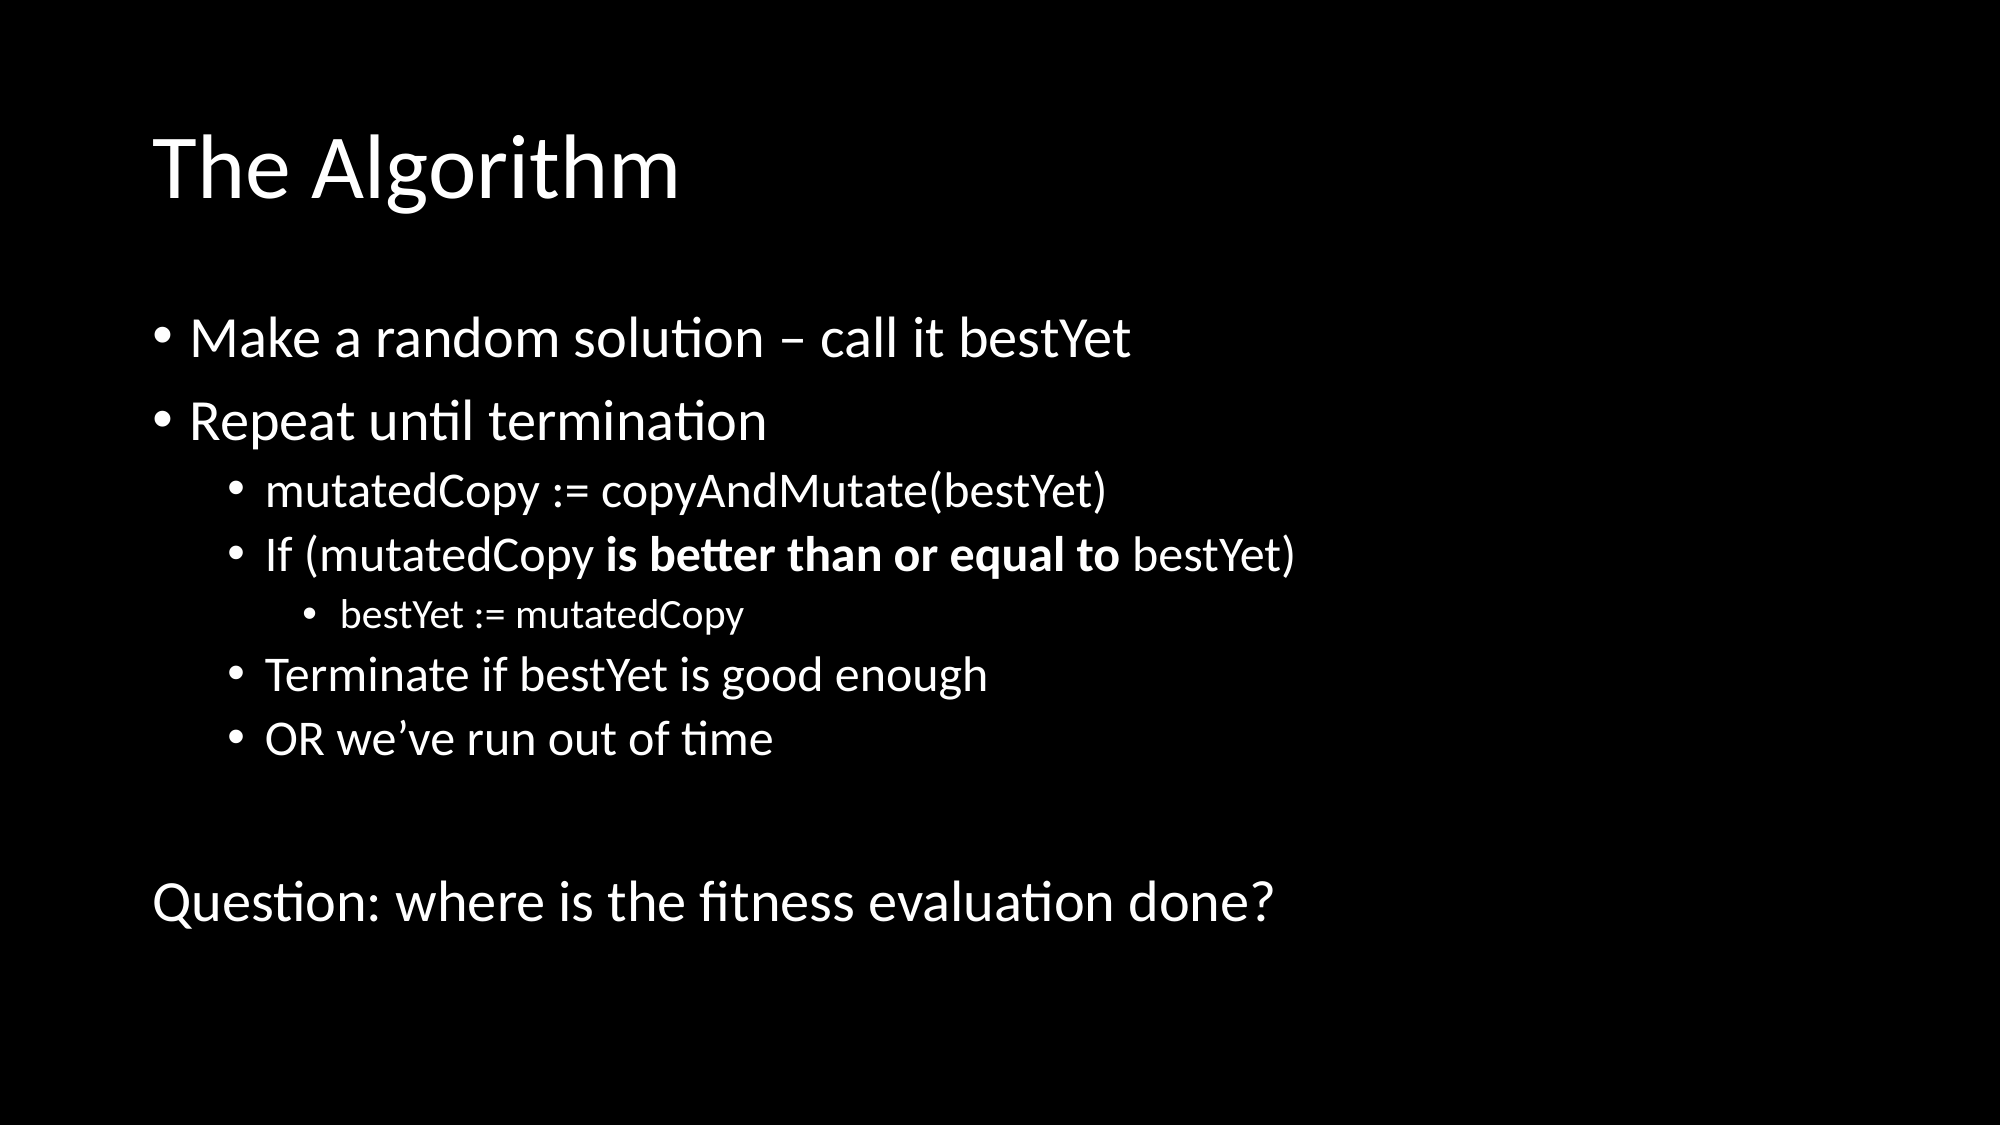

# The Algorithm
Make a random solution – call it bestYet
Repeat until termination
mutatedCopy := copyAndMutate(bestYet)
If (mutatedCopy is better than or equal to bestYet)
bestYet := mutatedCopy
Terminate if bestYet is good enough
OR we’ve run out of time

Question: where is the fitness evaluation done?